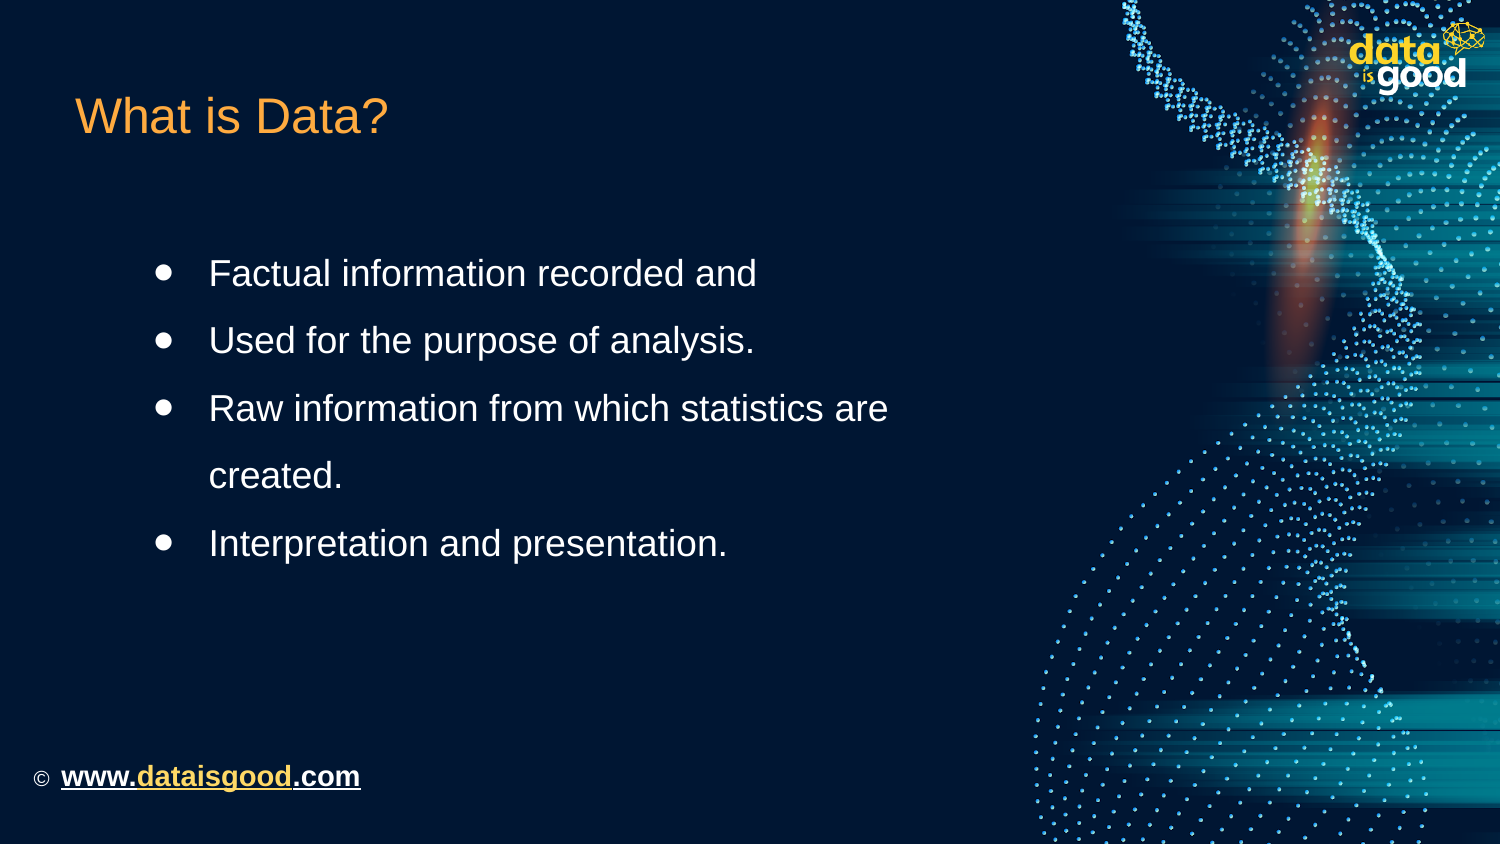

# What is Data?
Factual information recorded and
Used for the purpose of analysis.
Raw information from which statistics are created.
Interpretation and presentation.